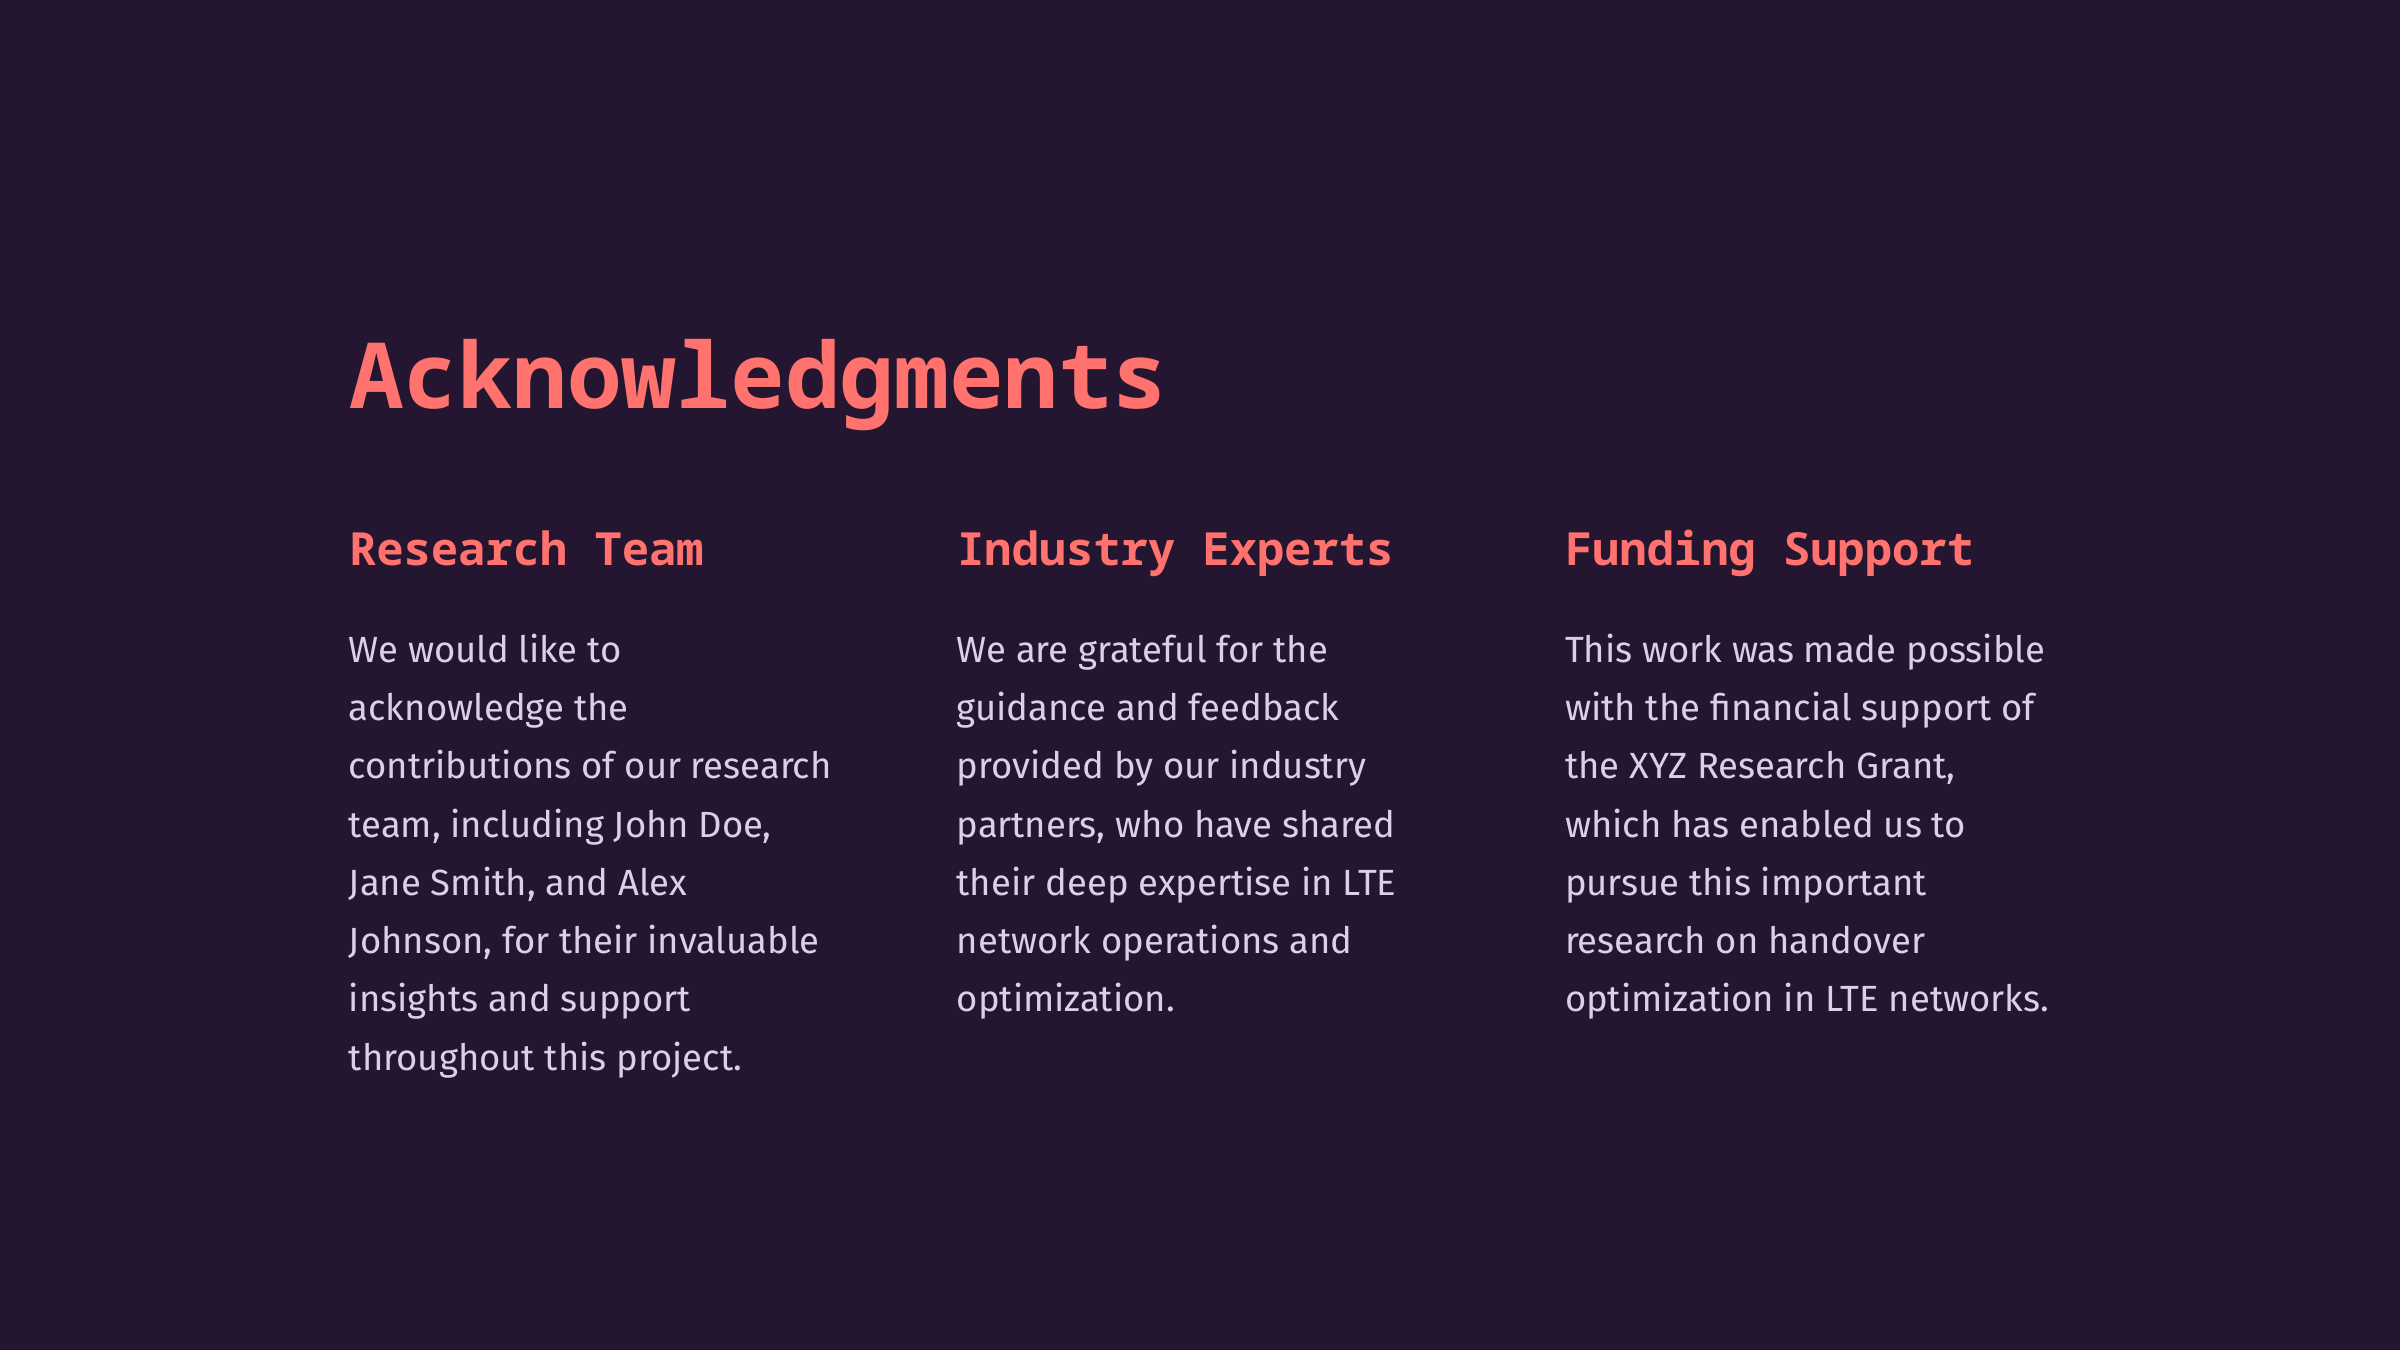

Acknowledgments
Research Team
Industry Experts
Funding Support
We would like to acknowledge the contributions of our research team, including John Doe, Jane Smith, and Alex Johnson, for their invaluable insights and support throughout this project.
We are grateful for the guidance and feedback provided by our industry partners, who have shared their deep expertise in LTE network operations and optimization.
This work was made possible with the financial support of the XYZ Research Grant, which has enabled us to pursue this important research on handover optimization in LTE networks.